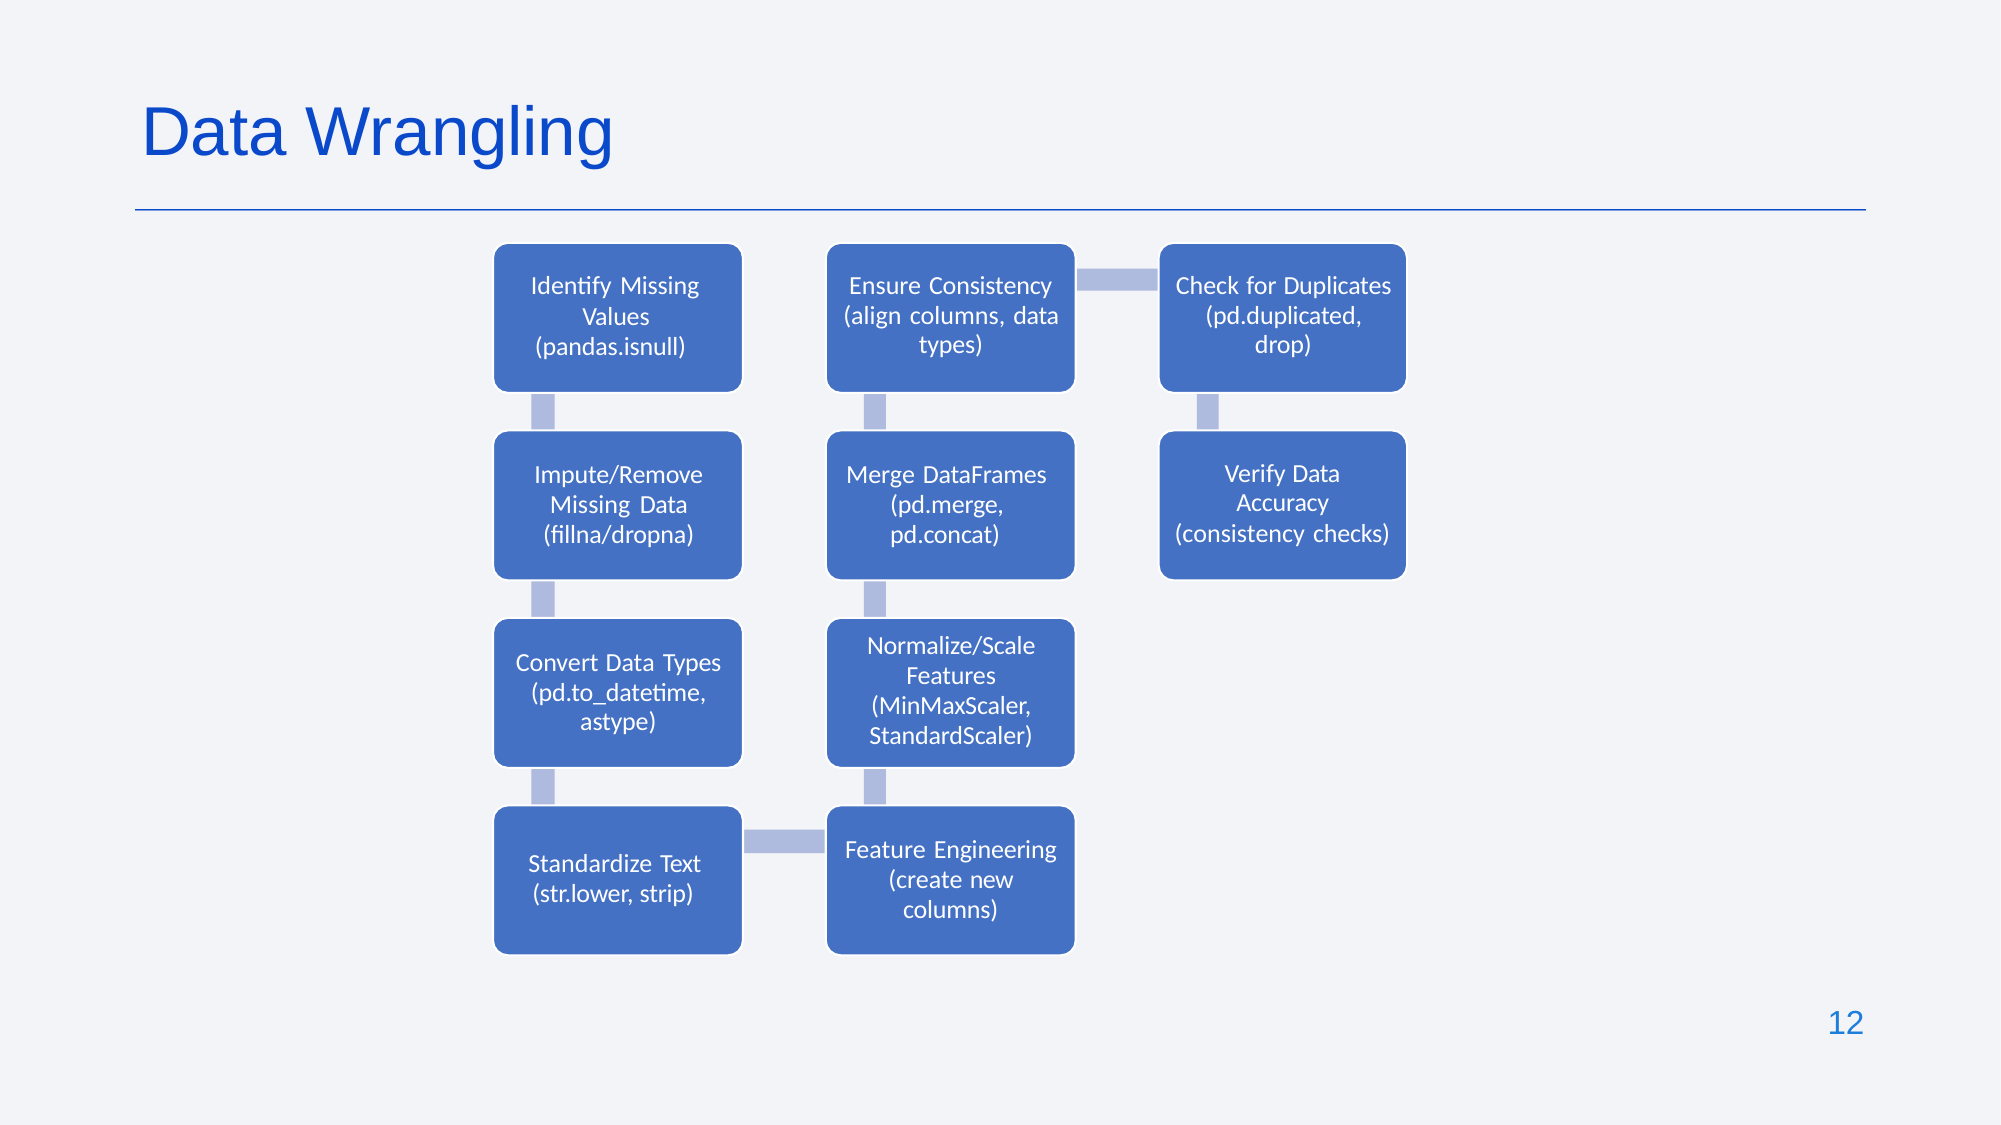

Data Wrangling

Identify Missing
Values (pandas.isnull)
Ensure Consistency (align columns, data types)
Check for Duplicates (pd.duplicated, drop)

Impute/Remove Missing Data (fillna/dropna)
Merge DataFrames (pd.merge, pd.concat)
Verify Data
Accuracy
(consistency checks)

Normalize/Scale Features (MinMaxScaler, StandardScaler)
Convert Data Types (pd.to_datetime, astype)

Feature Engineering (create new columns)
Standardize Text
(str.lower, strip)
12